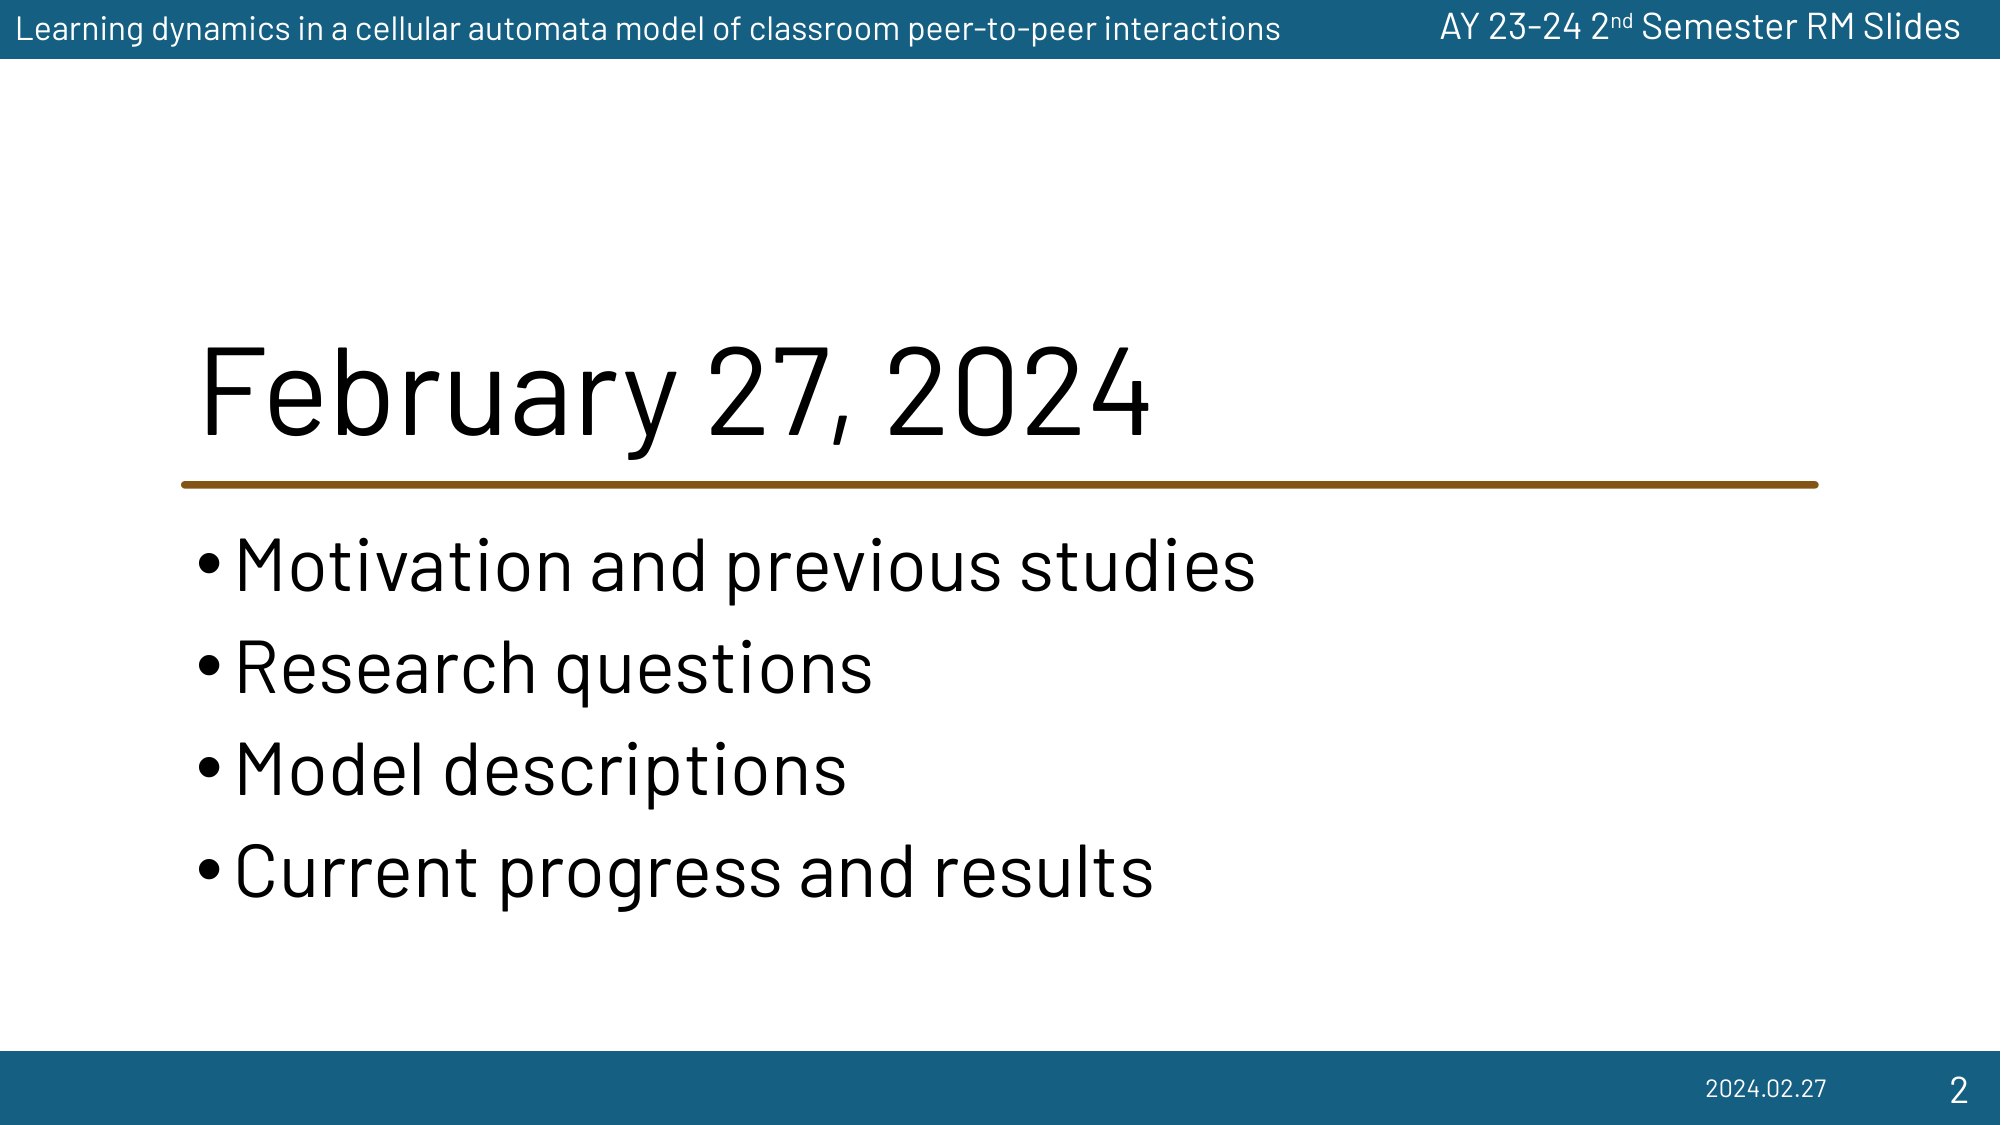

# February 27, 2024
Motivation and previous studies
Research questions
Model descriptions
Current progress and results

2024.02.27
2